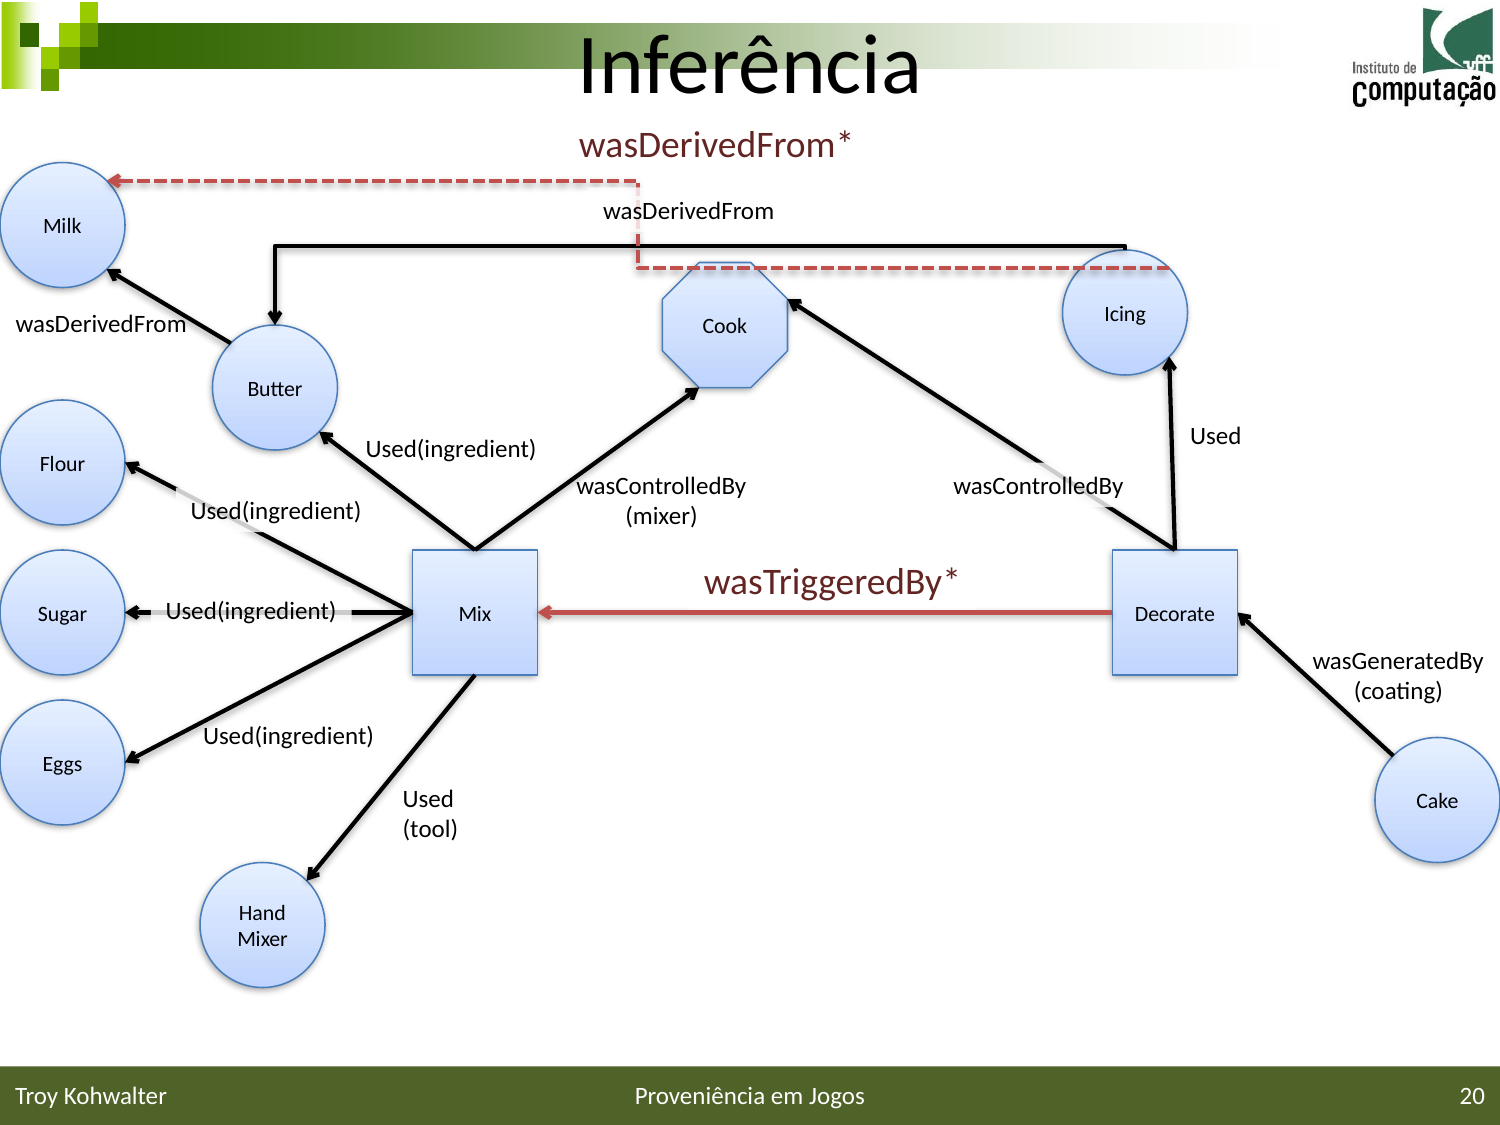

# Inferência
wasDerivedFrom*
Milk
wasDerivedFrom
Icing
Cook
wasDerivedFrom
Butter
Flour
Used
Used(ingredient)
wasControlledBy
(mixer)
wasControlledBy
Used(ingredient)
Sugar
Mix
wasTriggeredBy*
Decorate
Used(ingredient)
wasGeneratedBy
(coating)
Eggs
Used(ingredient)
Cake
Used
(tool)
Hand Mixer
Troy Kohwalter
Proveniência em Jogos
20